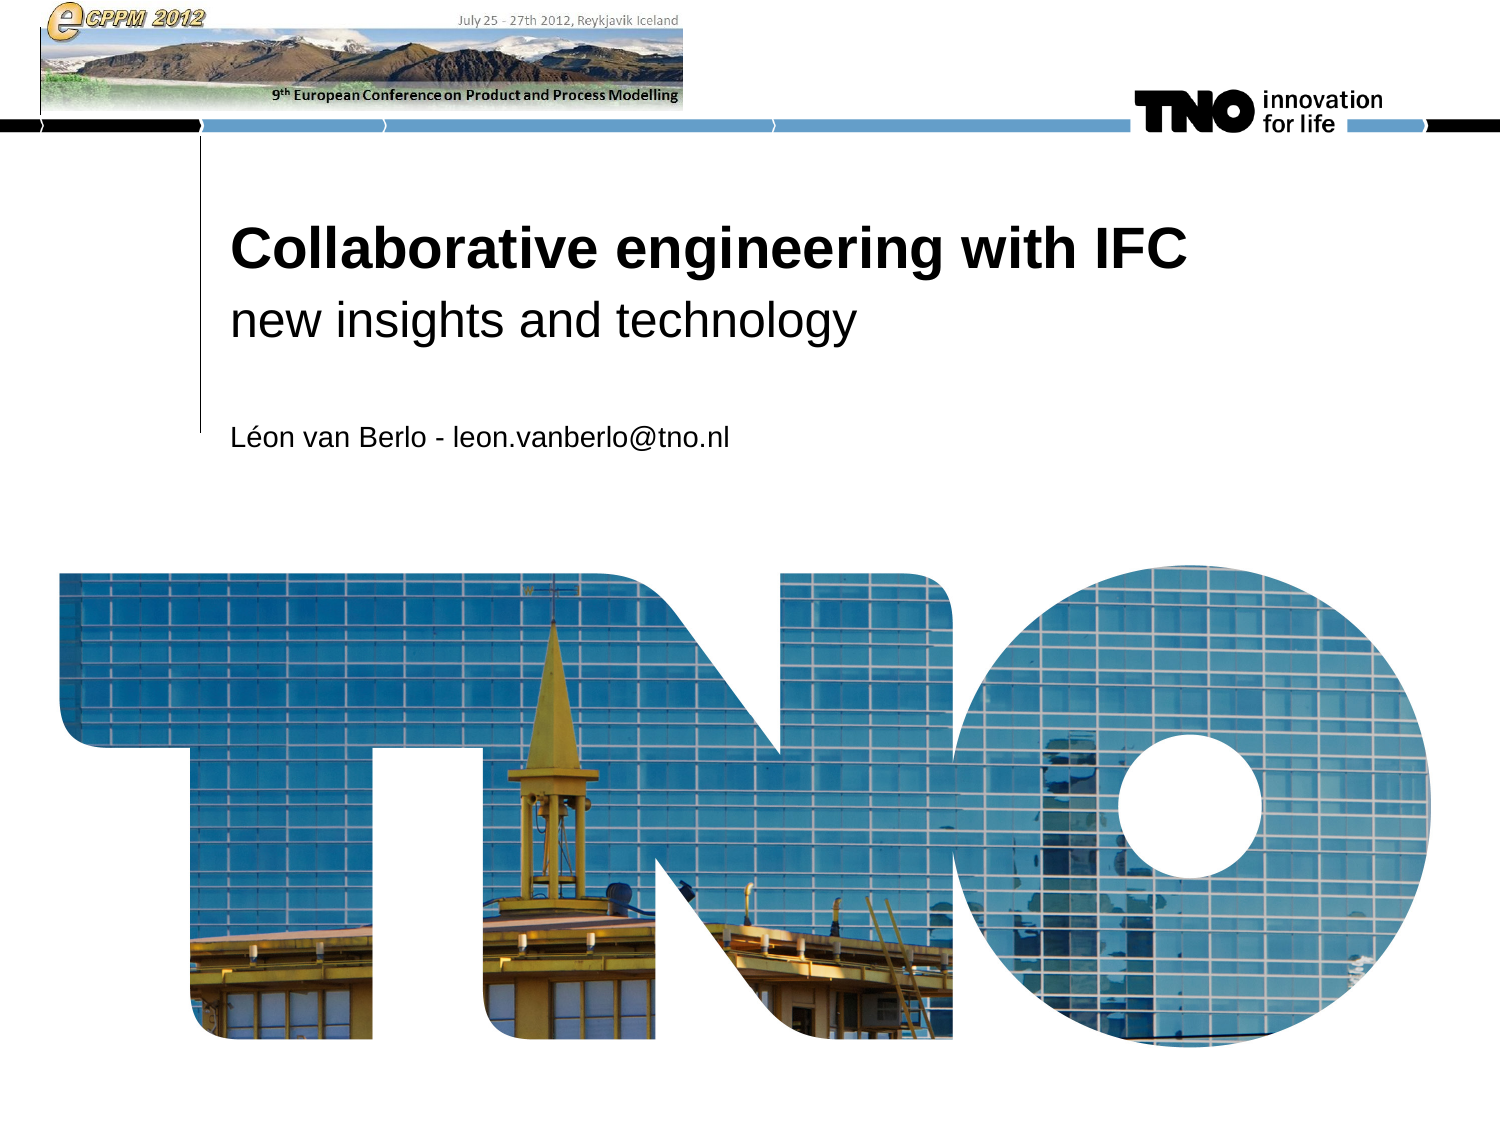

# Collaborative engineering with IFC new insights and technology

Léon van Berlo - leon.vanberlo@tno.nl